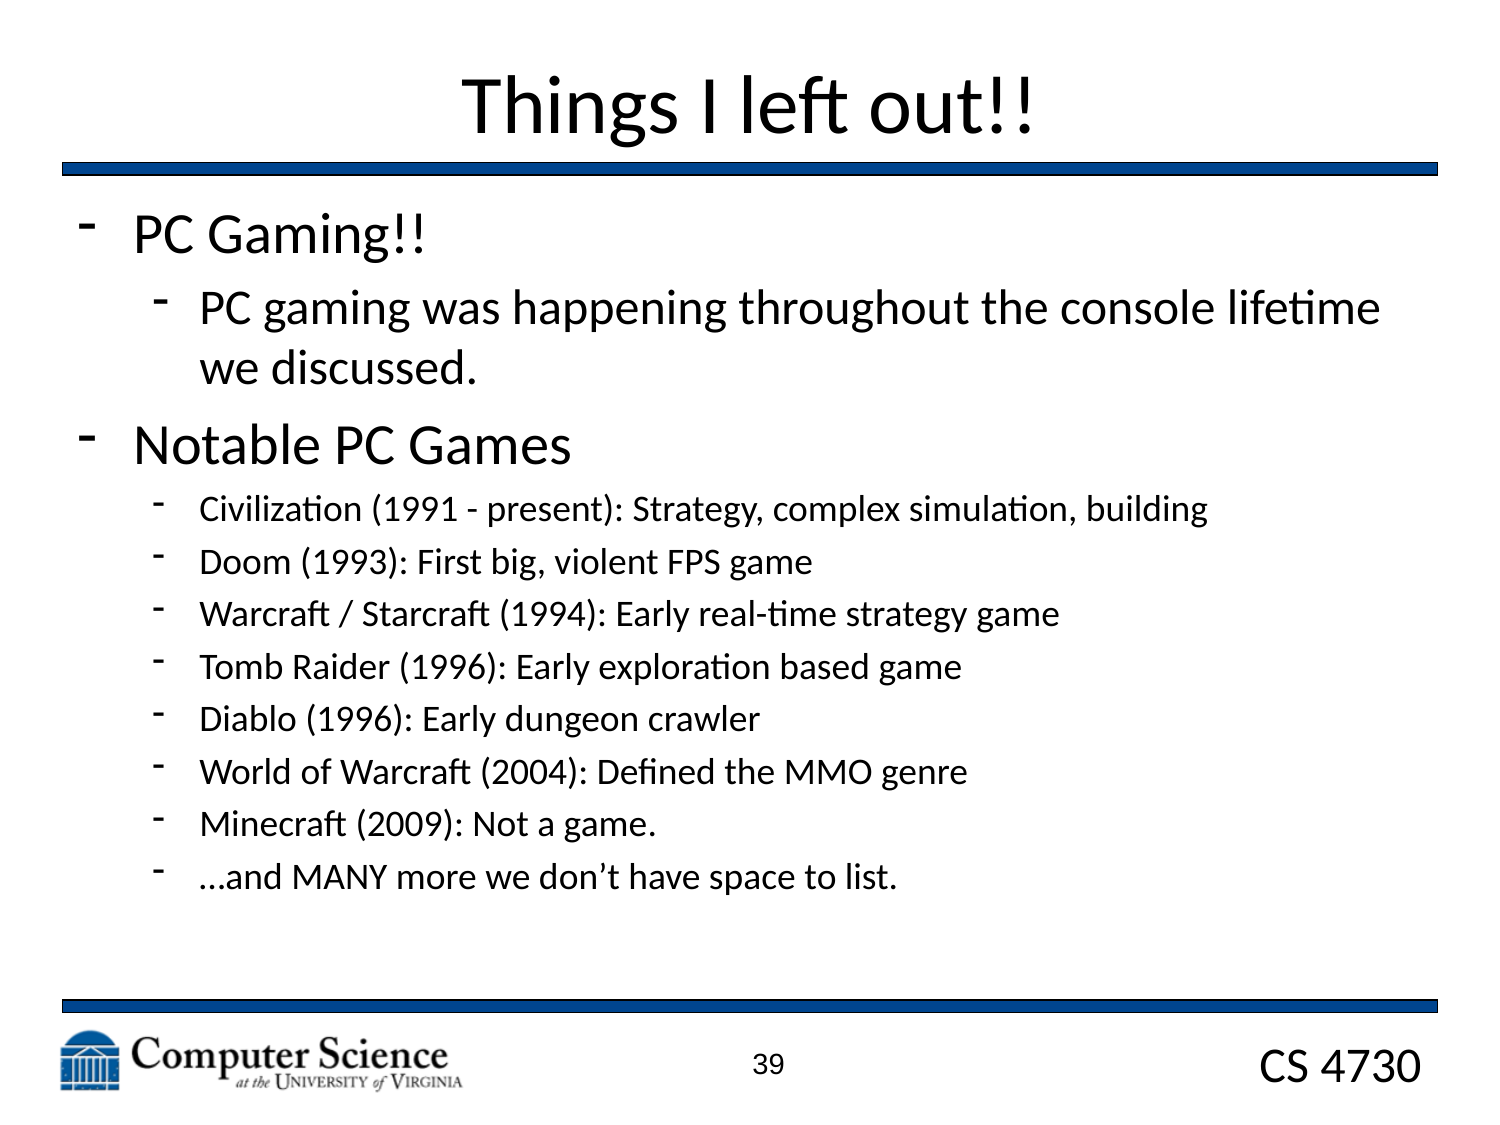

# Things I left out!!
PC Gaming!!
PC gaming was happening throughout the console lifetime we discussed.
Notable PC Games
Civilization (1991 - present): Strategy, complex simulation, building
Doom (1993): First big, violent FPS game
Warcraft / Starcraft (1994): Early real-time strategy game
Tomb Raider (1996): Early exploration based game
Diablo (1996): Early dungeon crawler
World of Warcraft (2004): Defined the MMO genre
Minecraft (2009): Not a game.
…and MANY more we don’t have space to list.
39